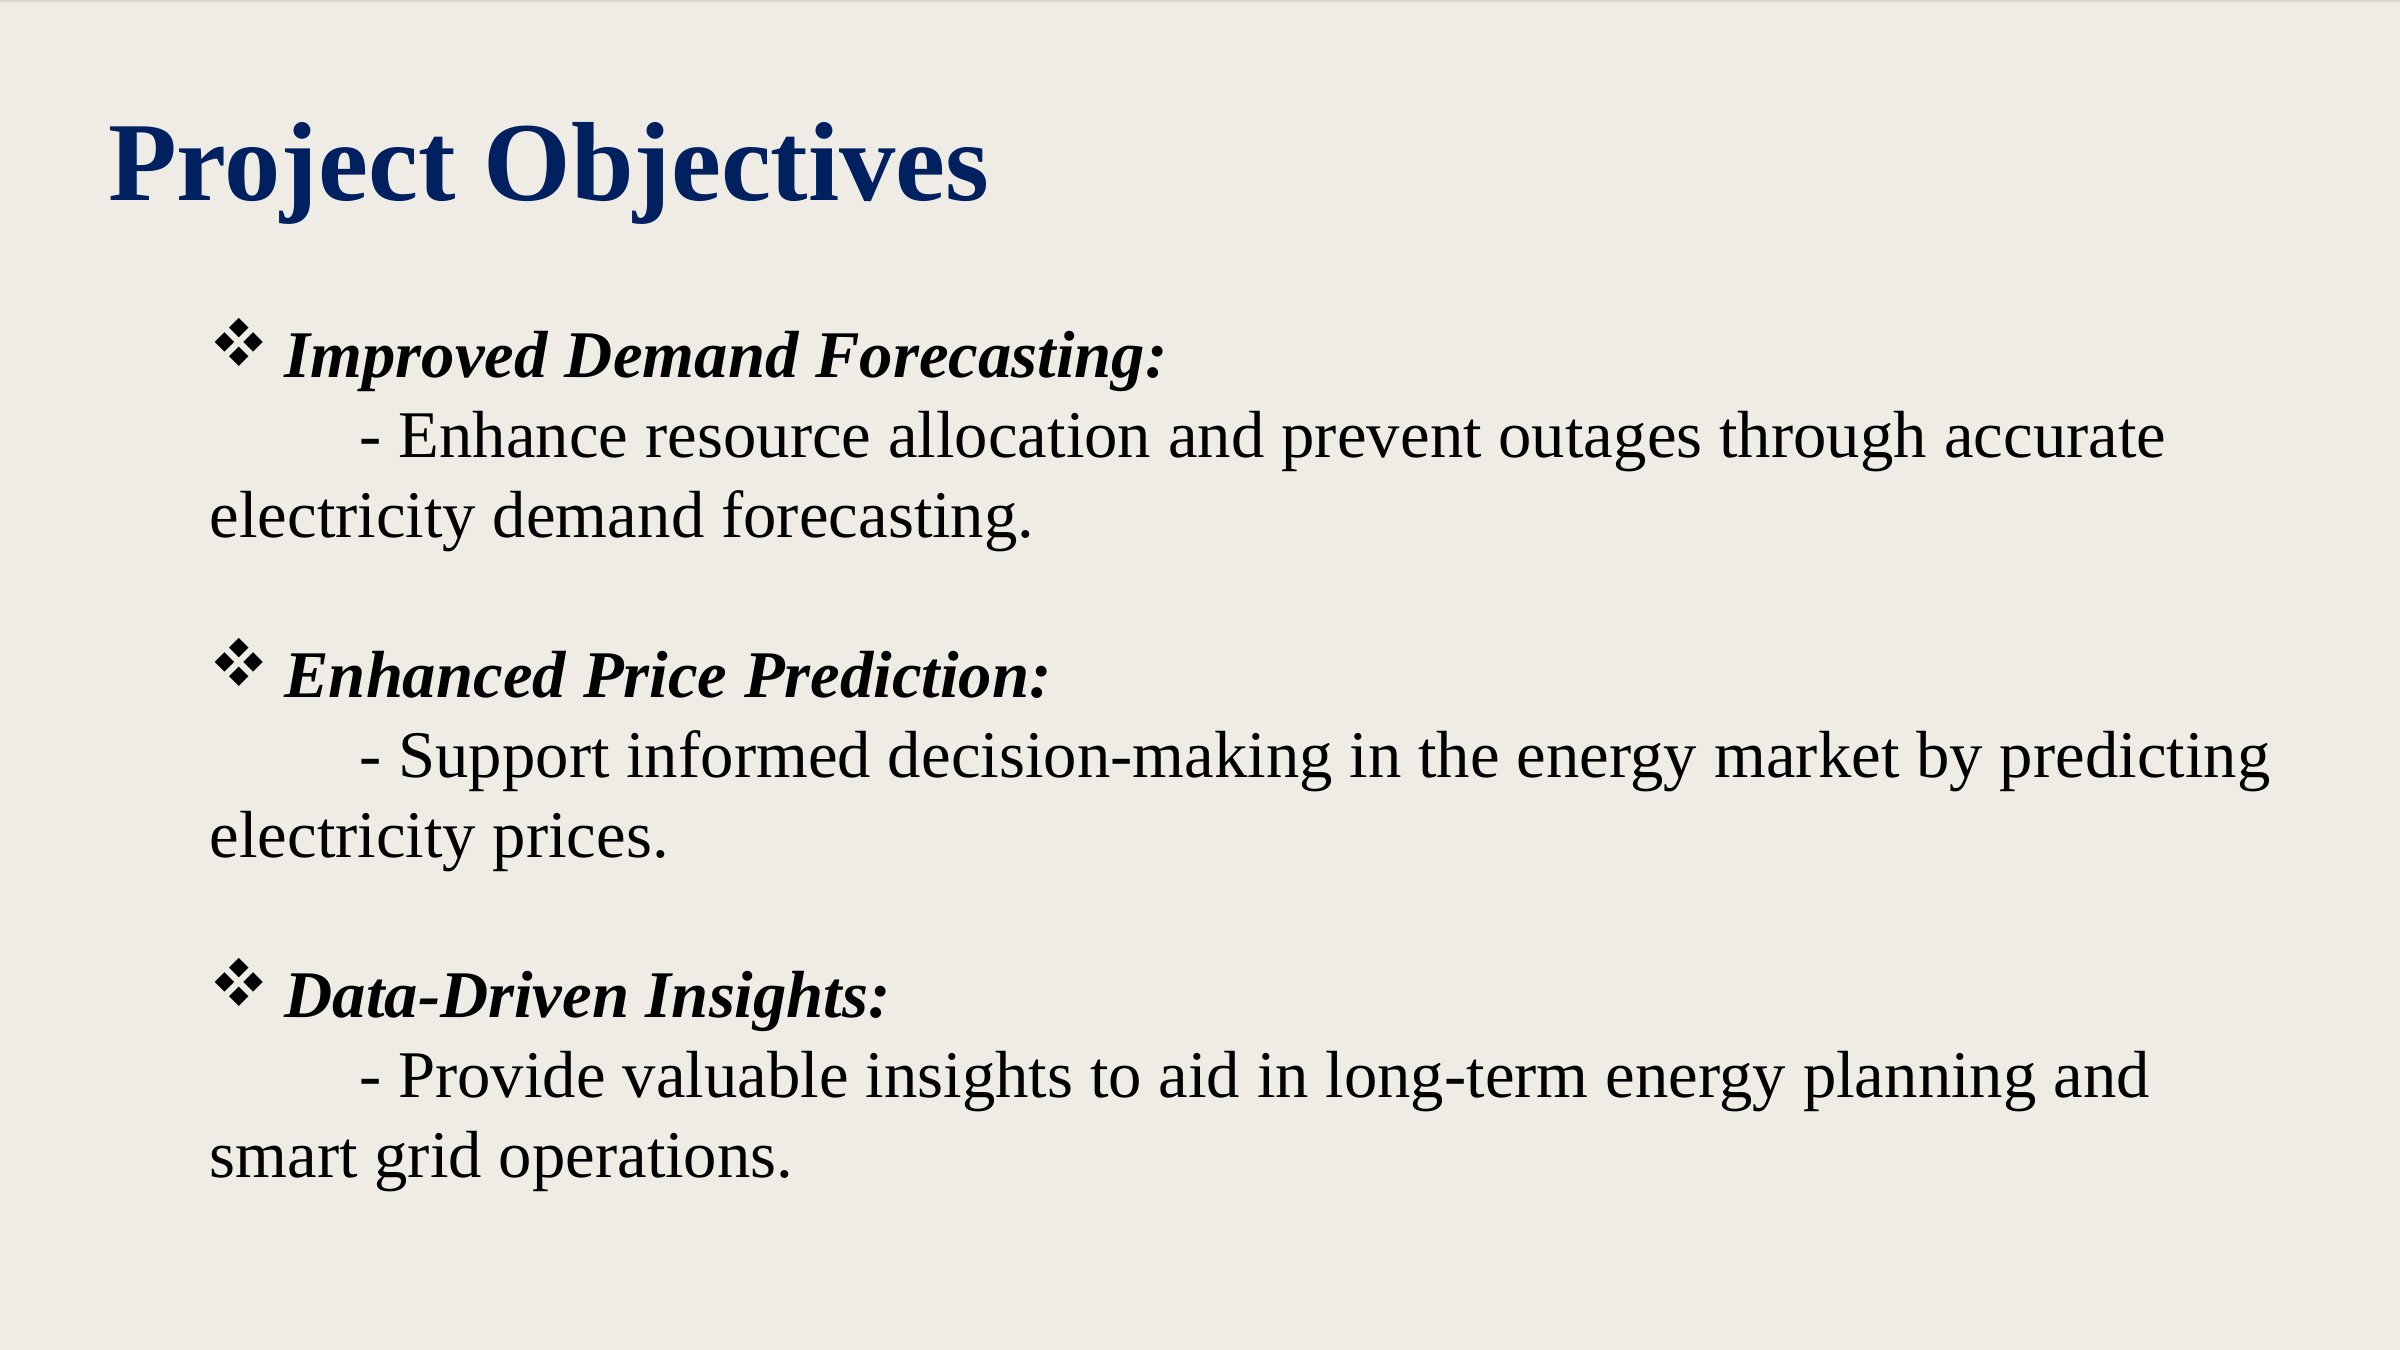

Project Objectives
Improved Demand Forecasting:
	- Enhance resource allocation and prevent outages through accurate electricity demand forecasting.

Enhanced Price Prediction:
	- Support informed decision-making in the energy market by predicting electricity prices.

Data-Driven Insights:
	- Provide valuable insights to aid in long-term energy planning and smart grid operations.